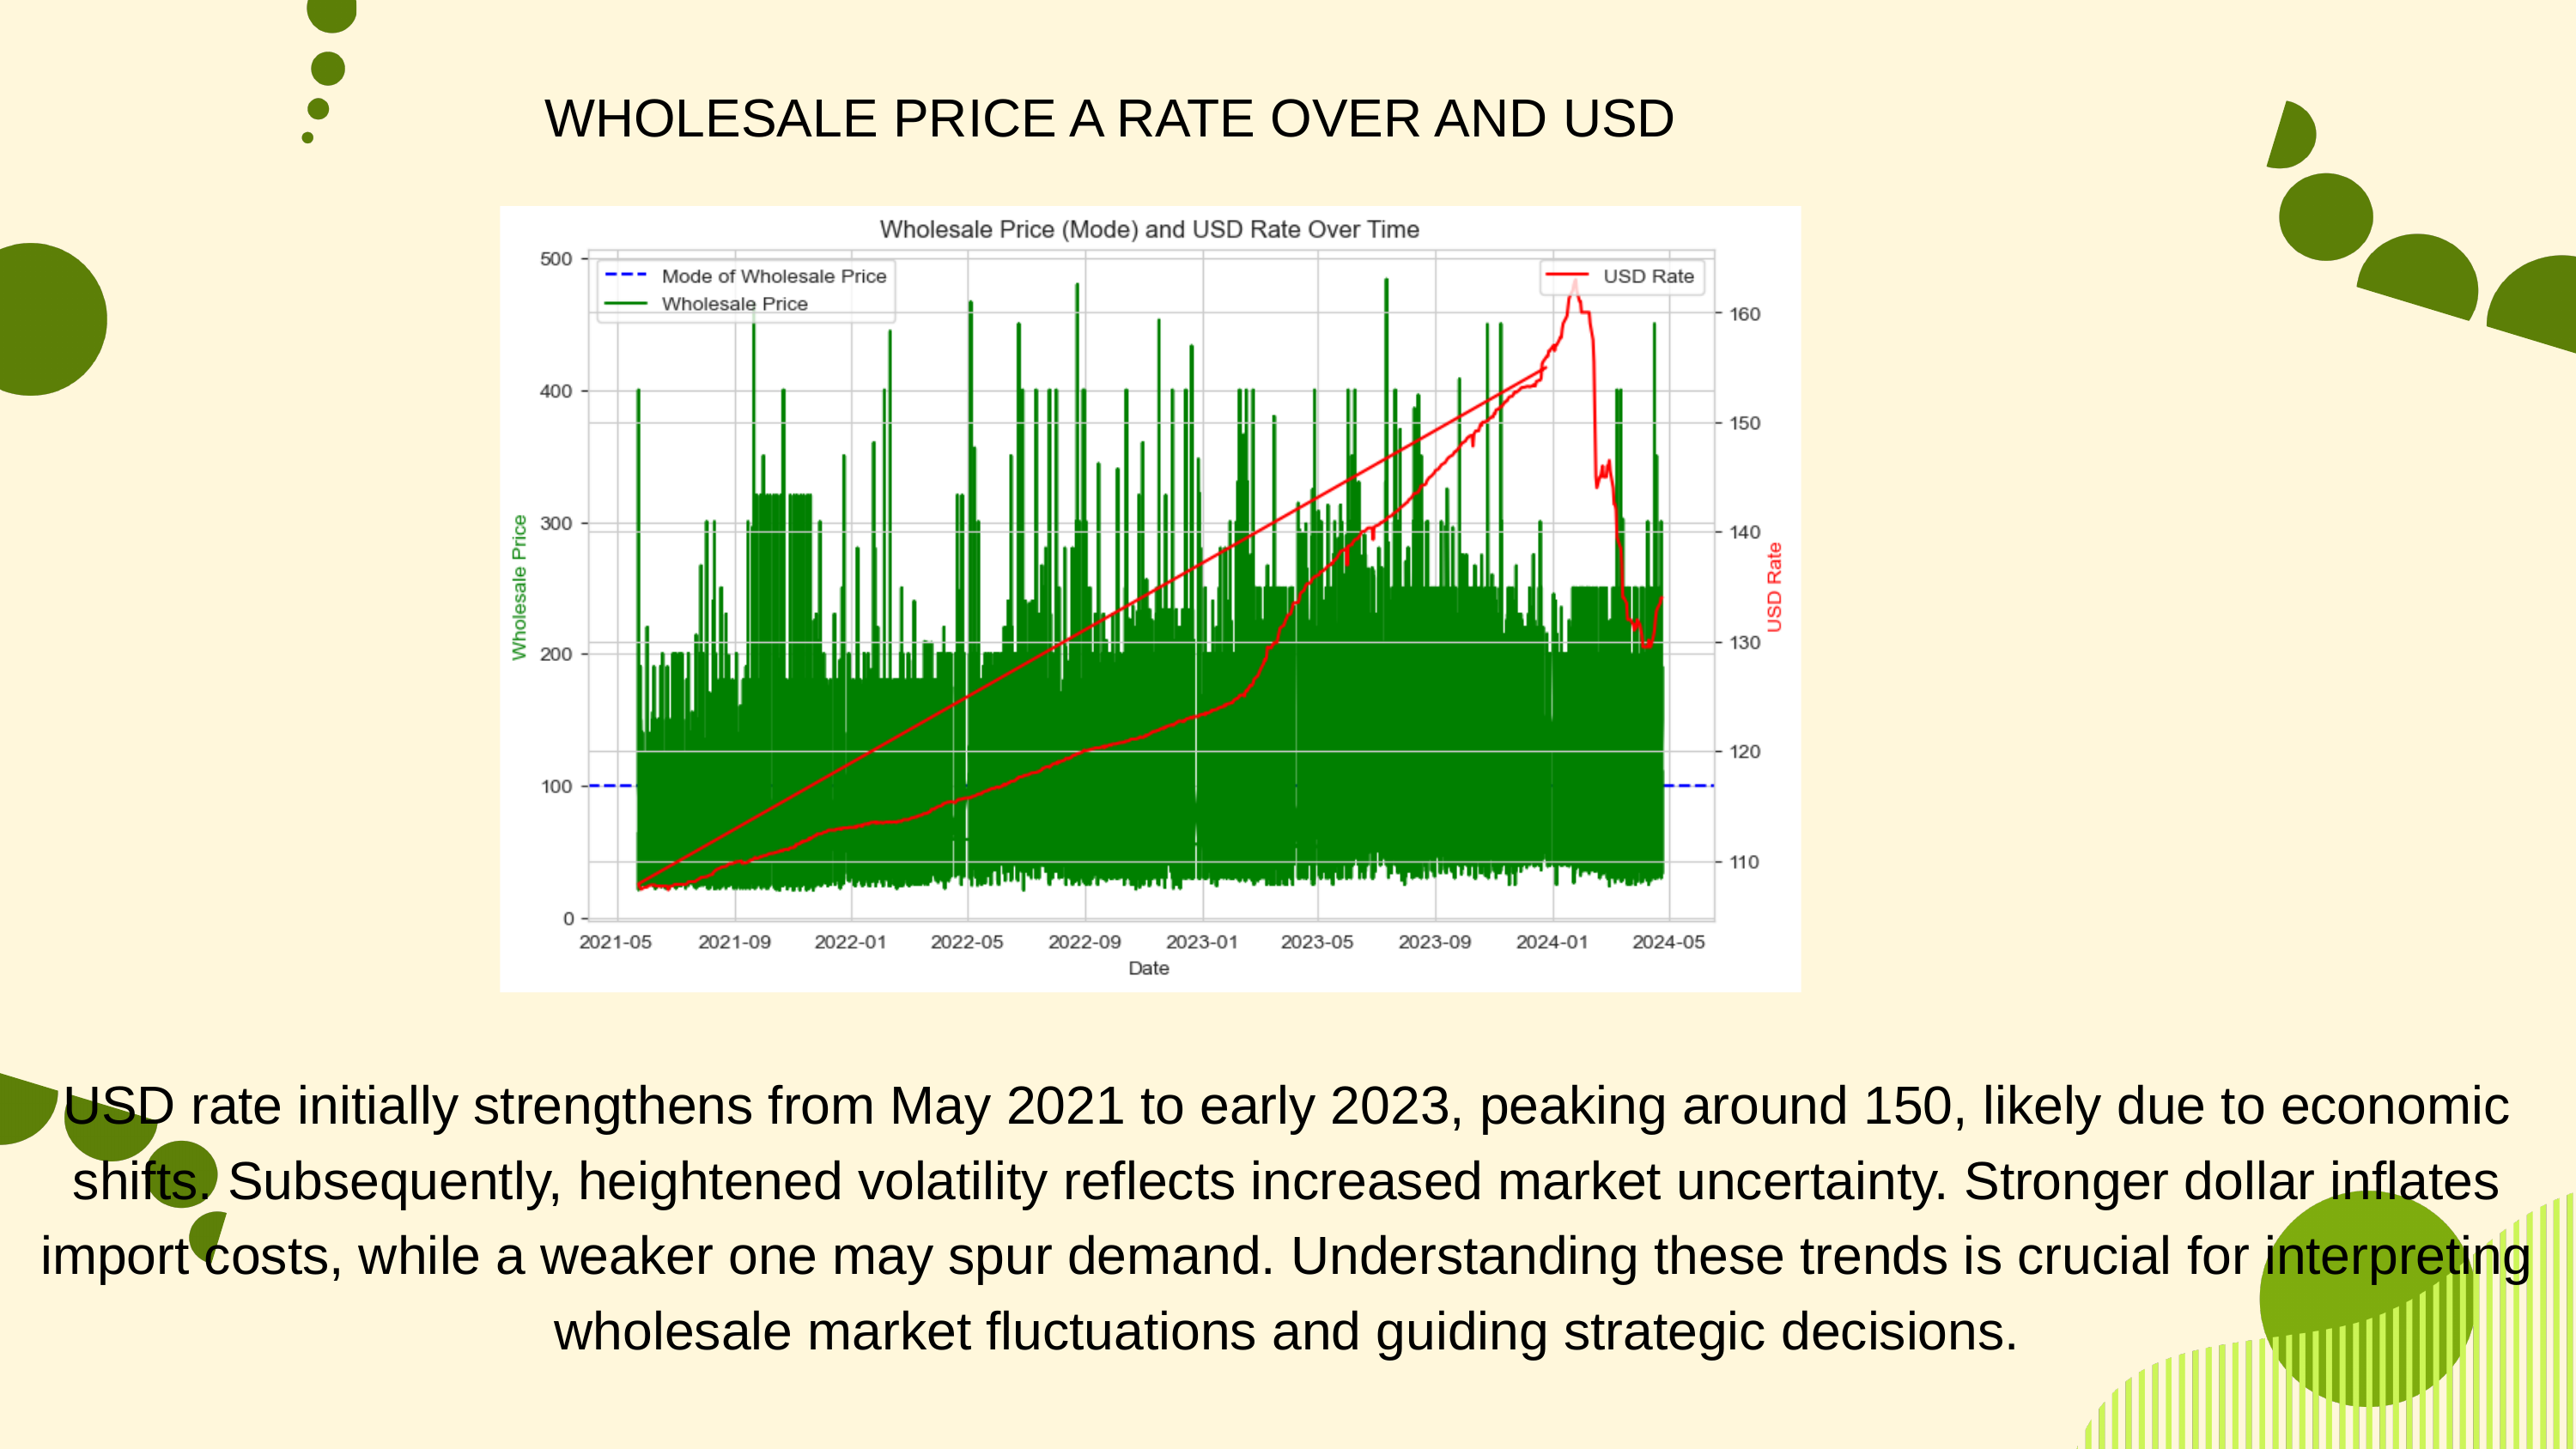

WHOLESALE PRICE A RATE OVER AND USD

USD rate initially strengthens from May 2021 to early 2023, peaking around 150, likely due to economic shifts. Subsequently, heightened volatility reflects increased market uncertainty. Stronger dollar inflates import costs, while a weaker one may spur demand. Understanding these trends is crucial for interpreting wholesale market fluctuations and guiding strategic decisions.